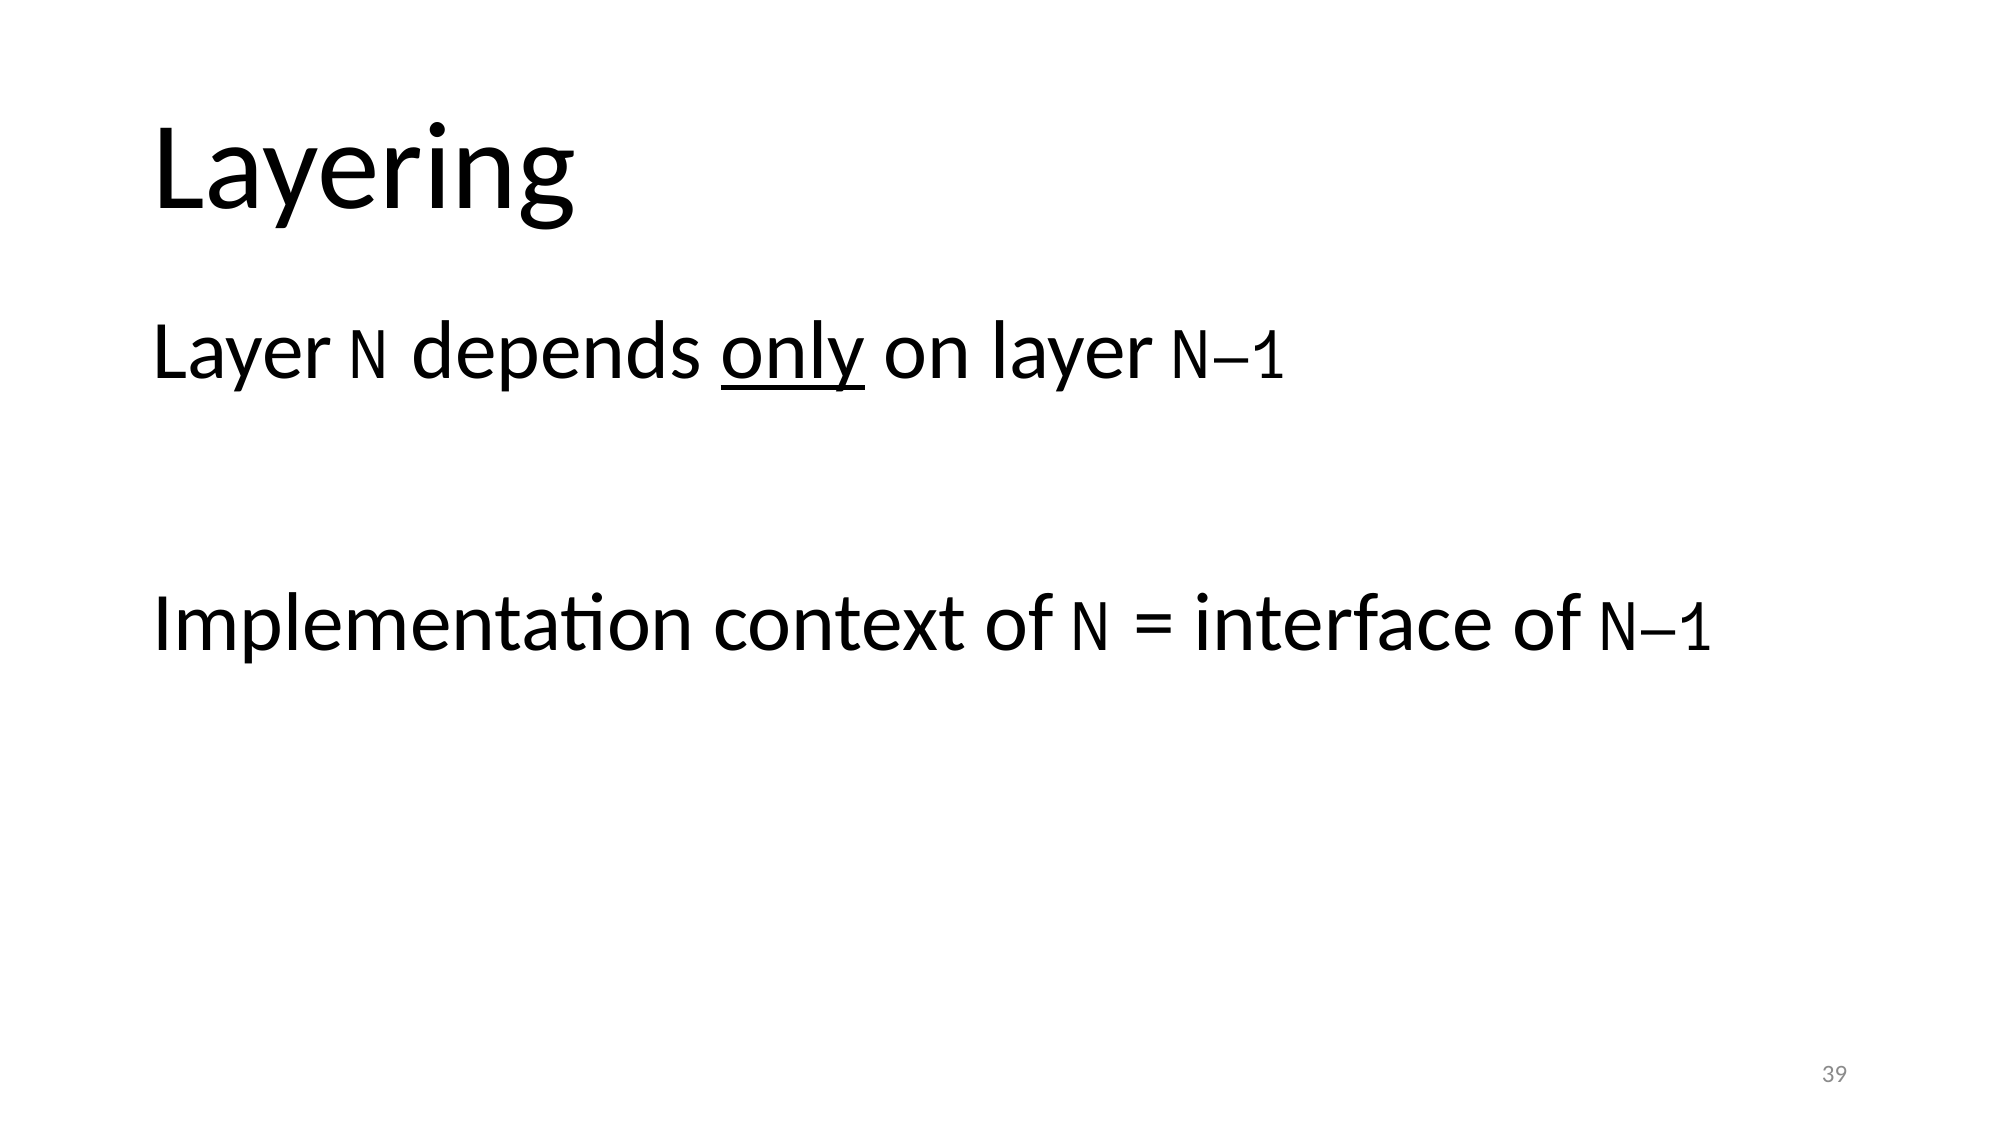

# Layering
Layer N depends only on layer N-1

Implementation context of N = interface of N-1
39